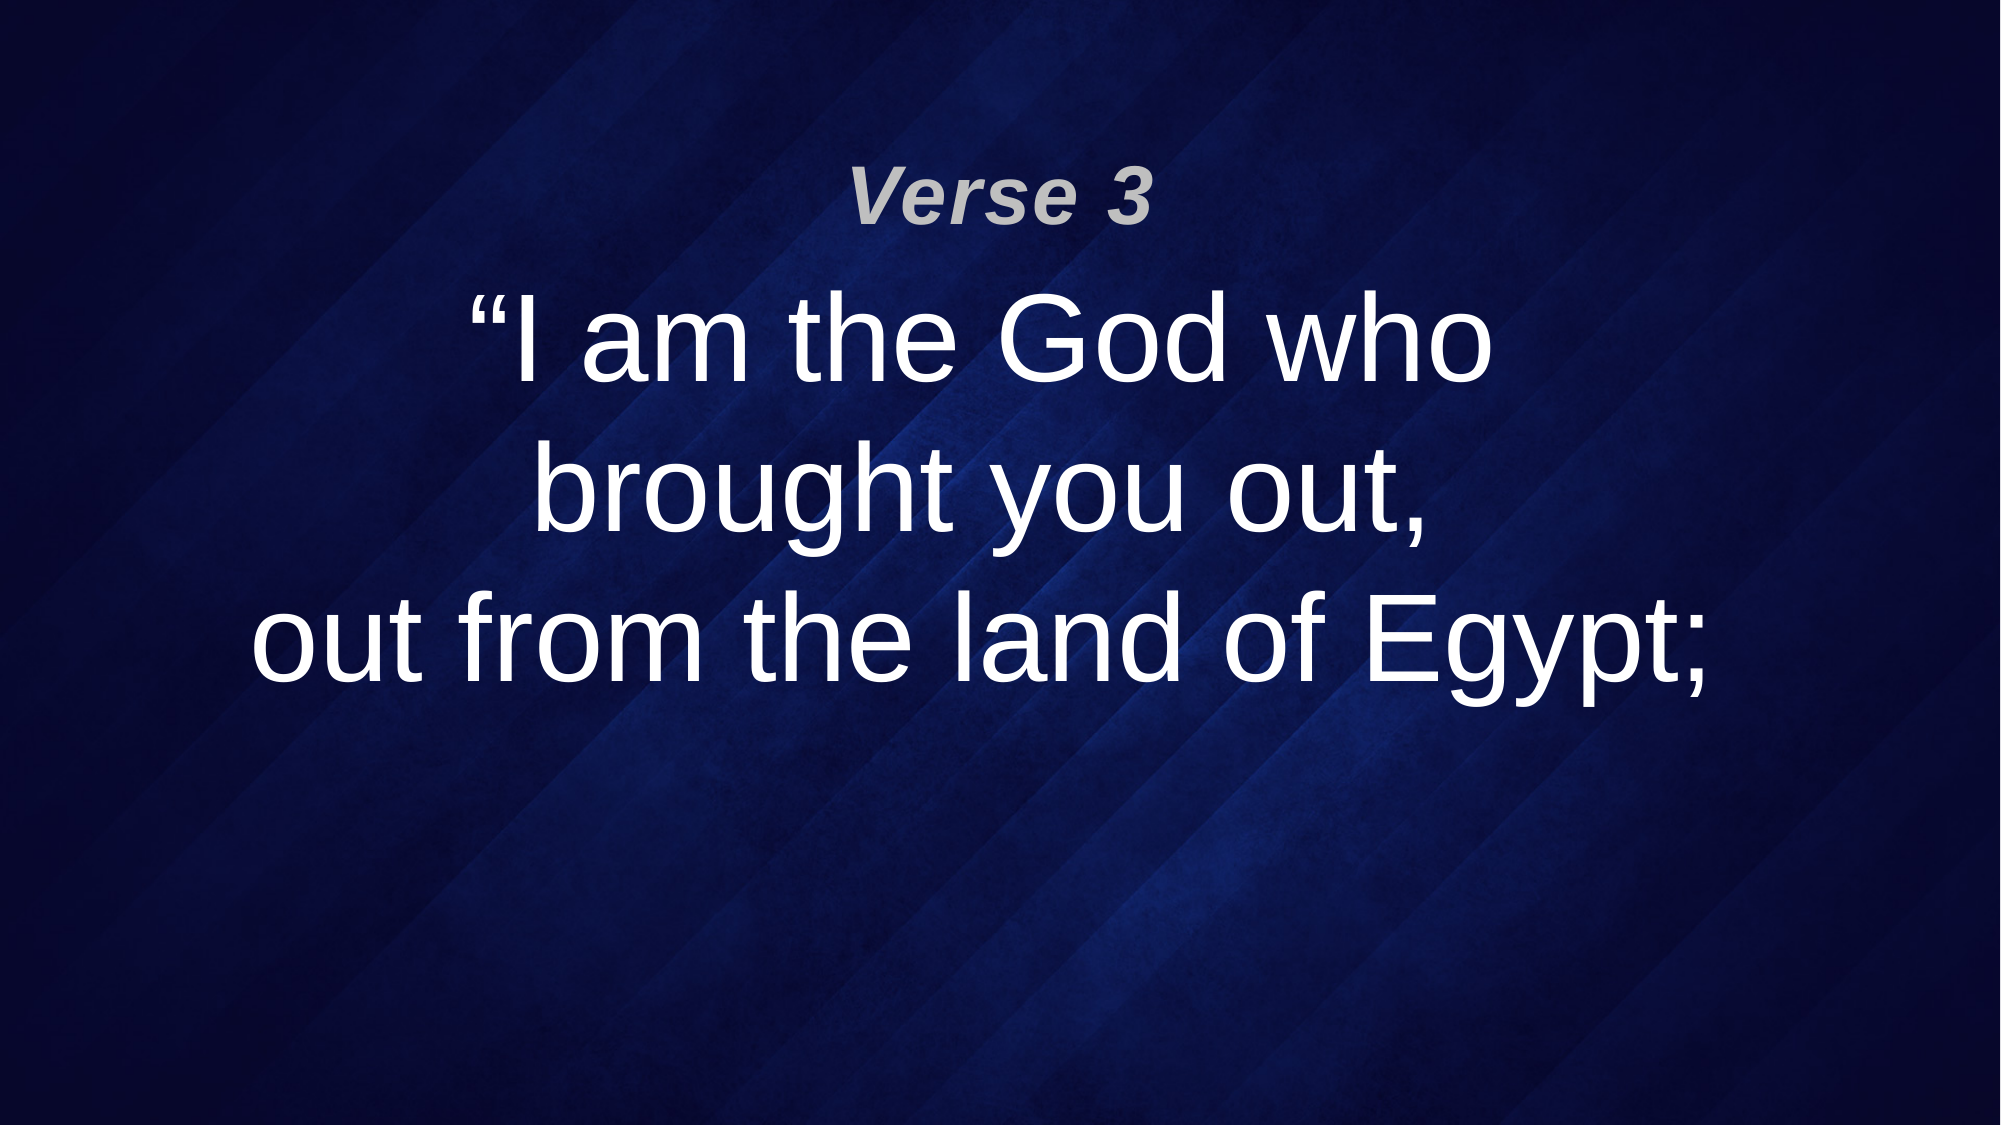

Verse 3
# “I am the God who brought you out, out from the land of Egypt;